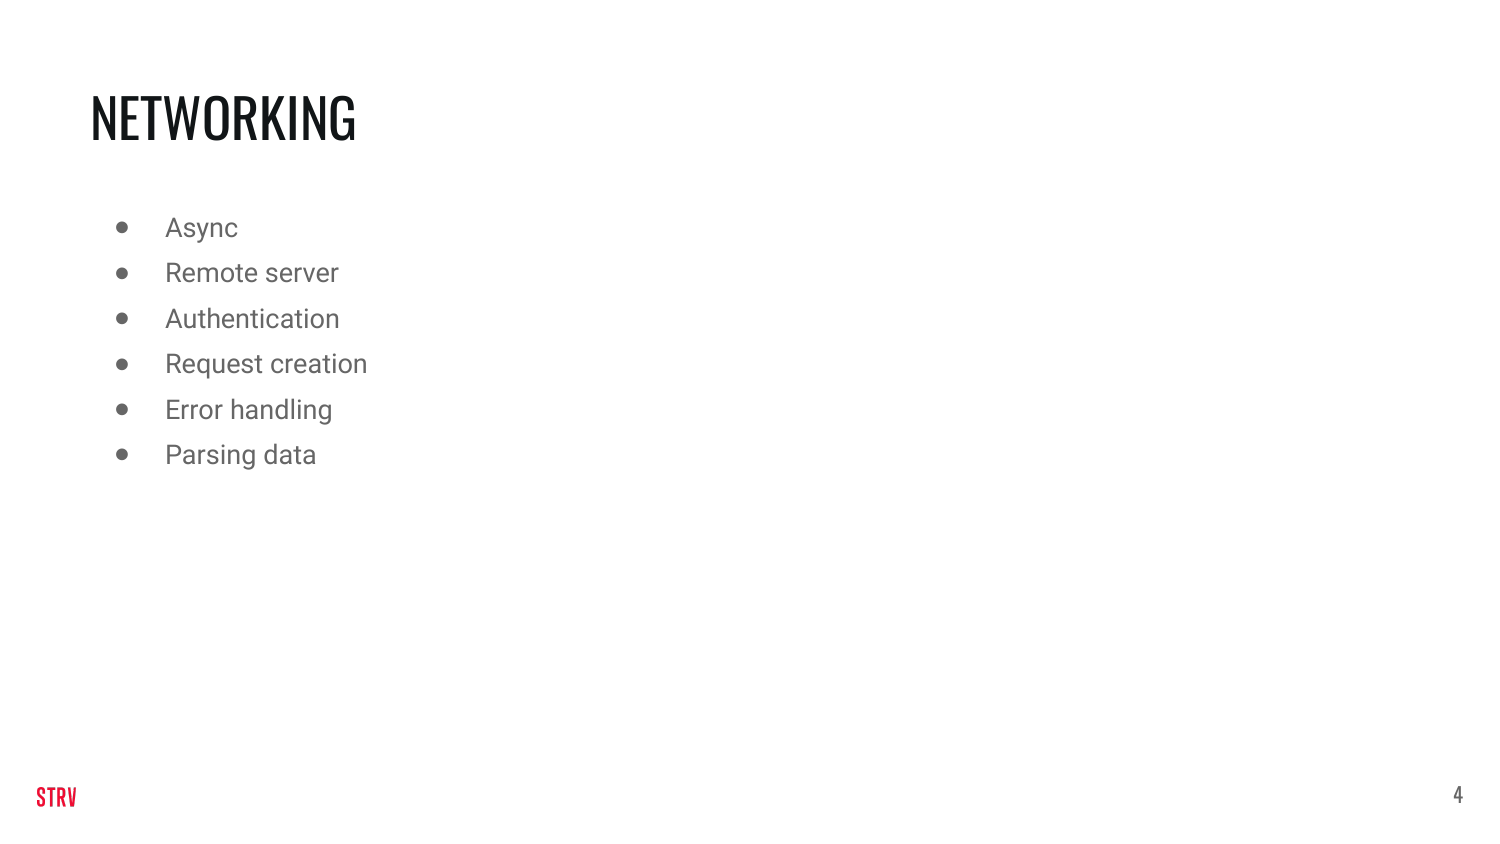

# NETWORKING
Async
Remote server
Authentication
Request creation
Error handling
Parsing data

4